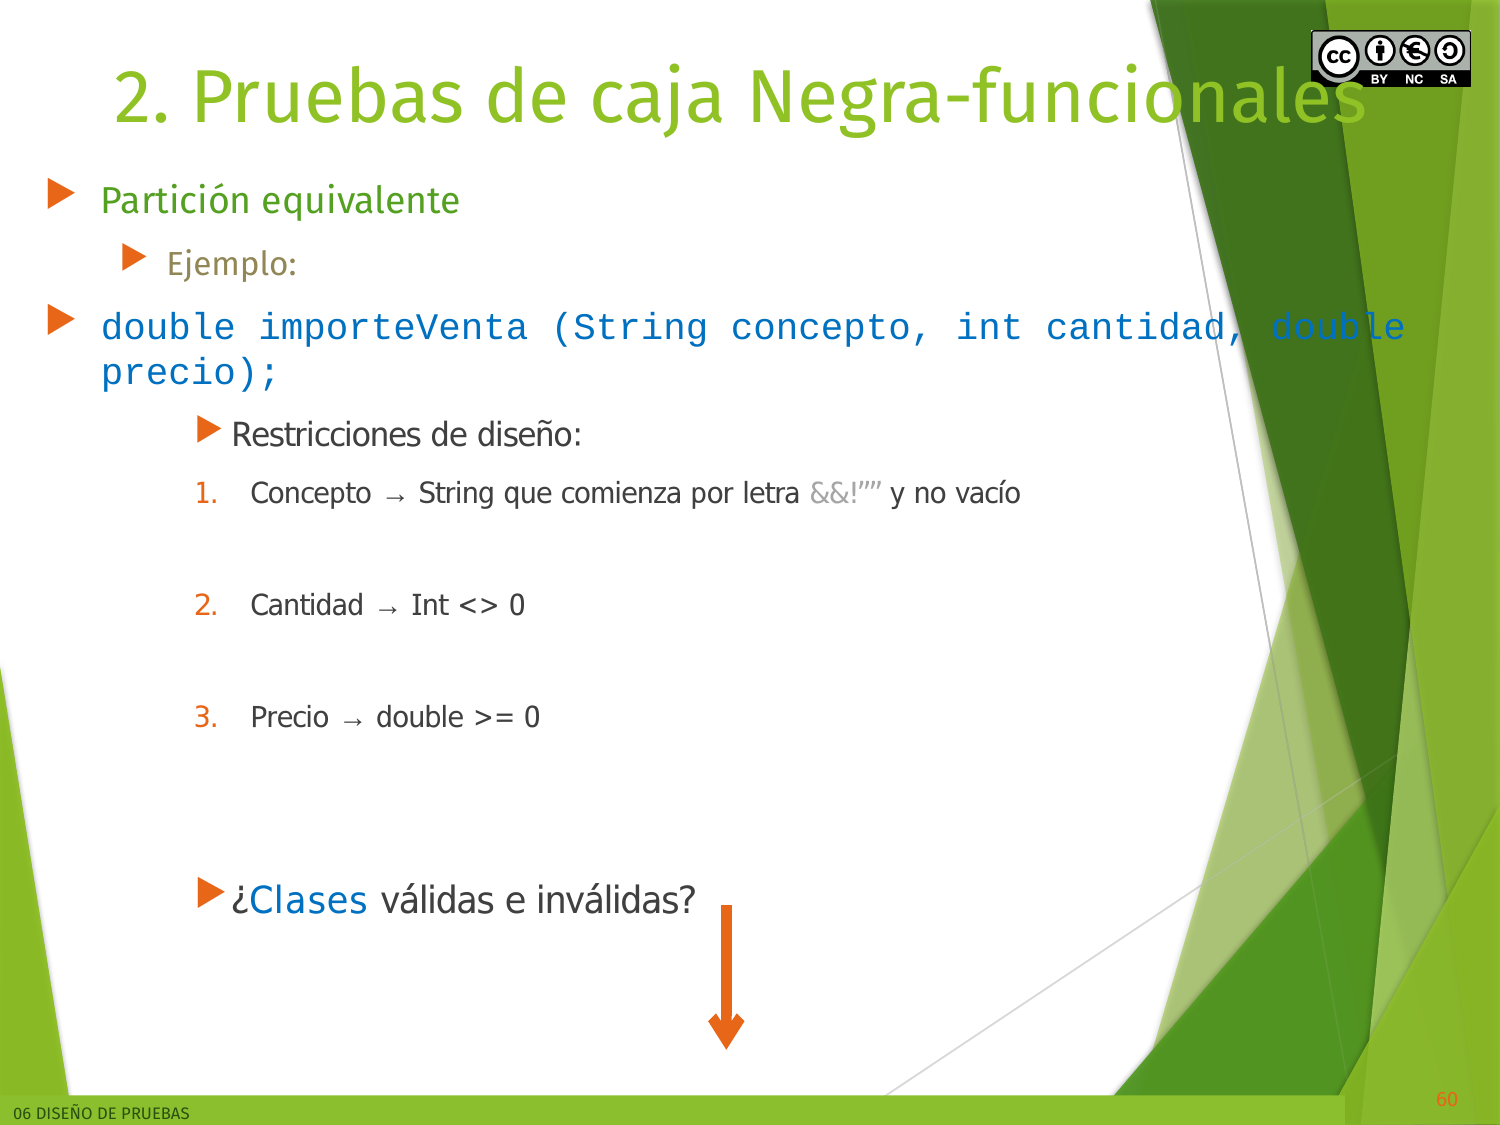

# 2. Pruebas de caja Negra-funcionales
Partición equivalente
Ejemplo:
double importeVenta (String concepto, int cantidad, double precio);
Restricciones de diseño:
Concepto → String que comienza por letra &&!”” y no vacío

Cantidad → Int <> 0

Precio → double >= 0

¿Clases válidas e inválidas?